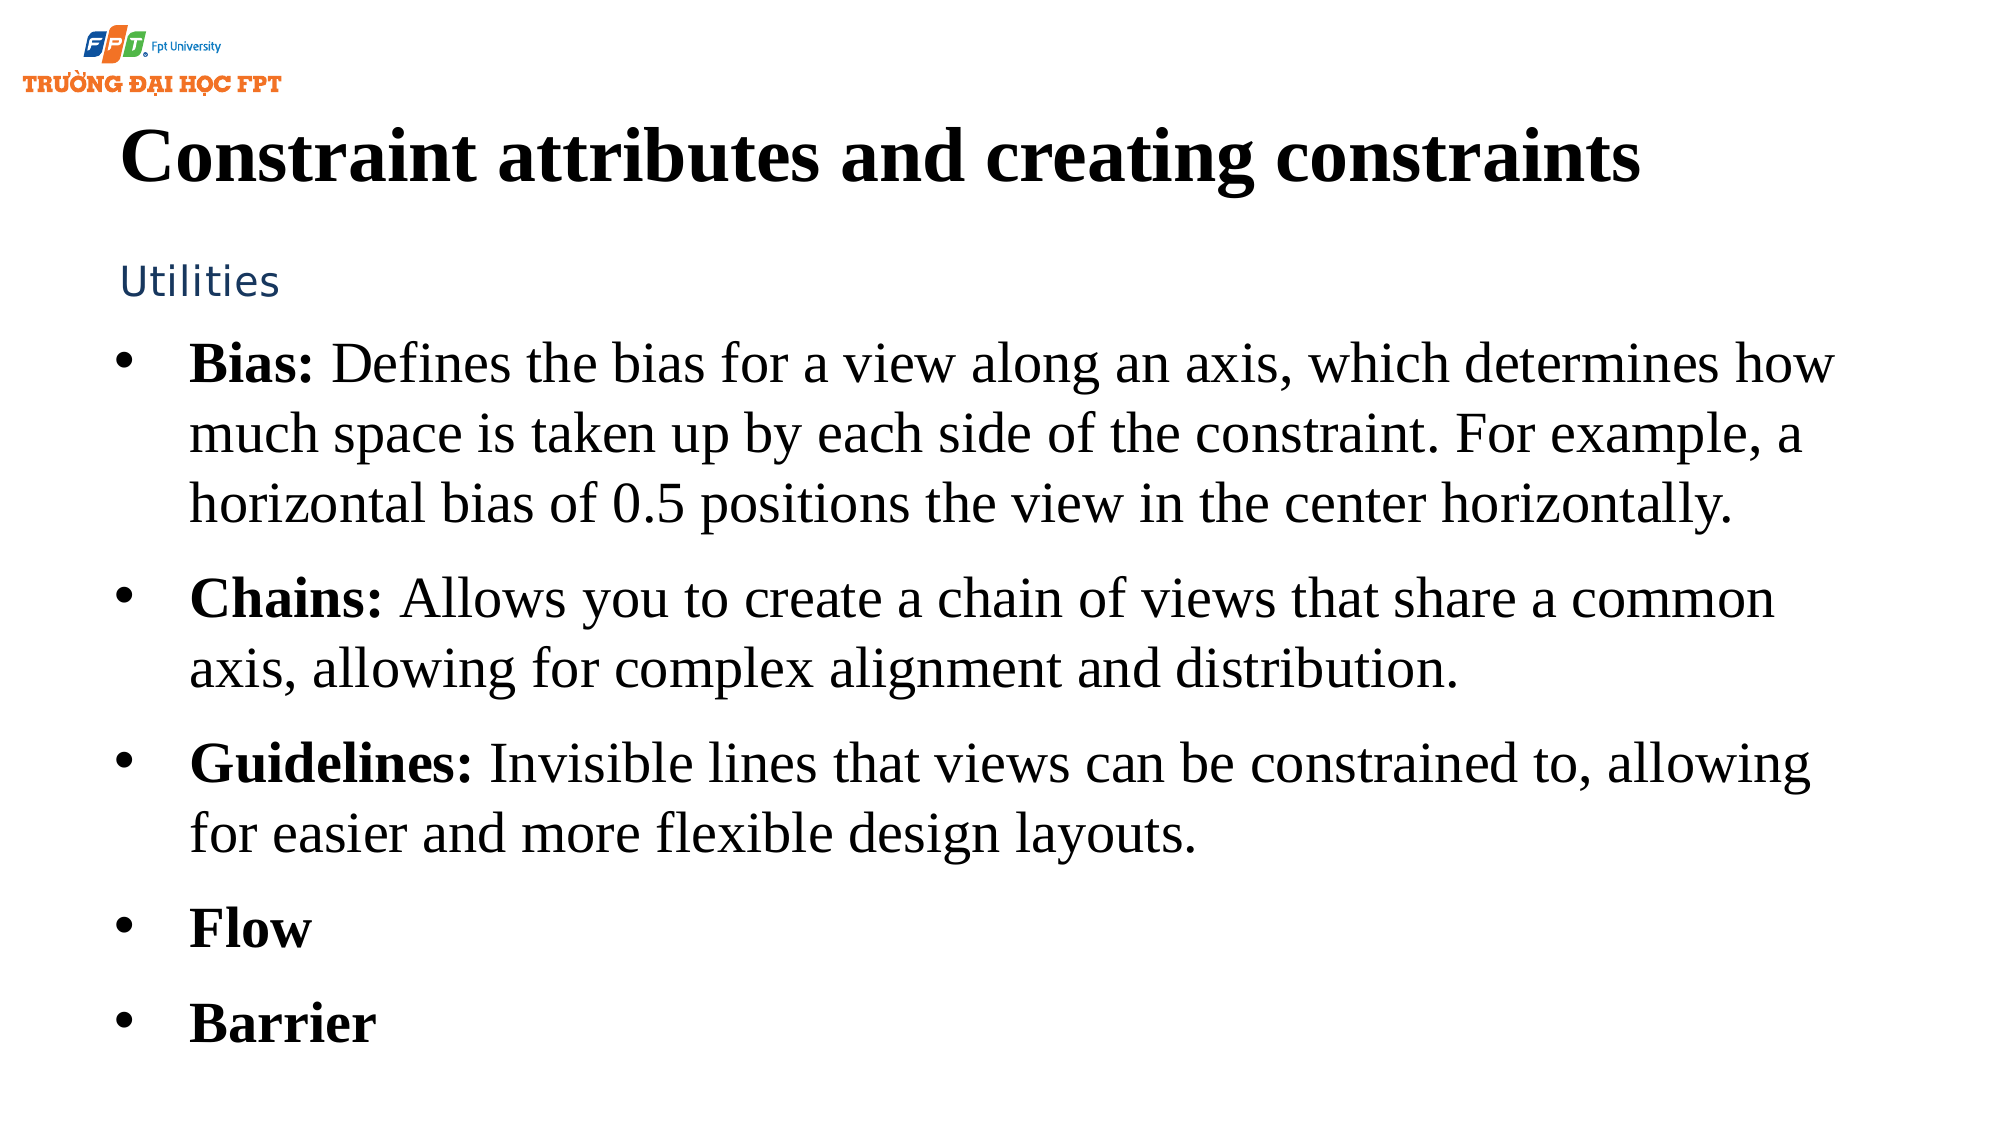

# Constraint attributes and creating constraints
Utilities
Bias: Defines the bias for a view along an axis, which determines how much space is taken up by each side of the constraint. For example, a horizontal bias of 0.5 positions the view in the center horizontally.
Chains: Allows you to create a chain of views that share a common axis, allowing for complex alignment and distribution.
Guidelines: Invisible lines that views can be constrained to, allowing for easier and more flexible design layouts.
Flow
Barrier